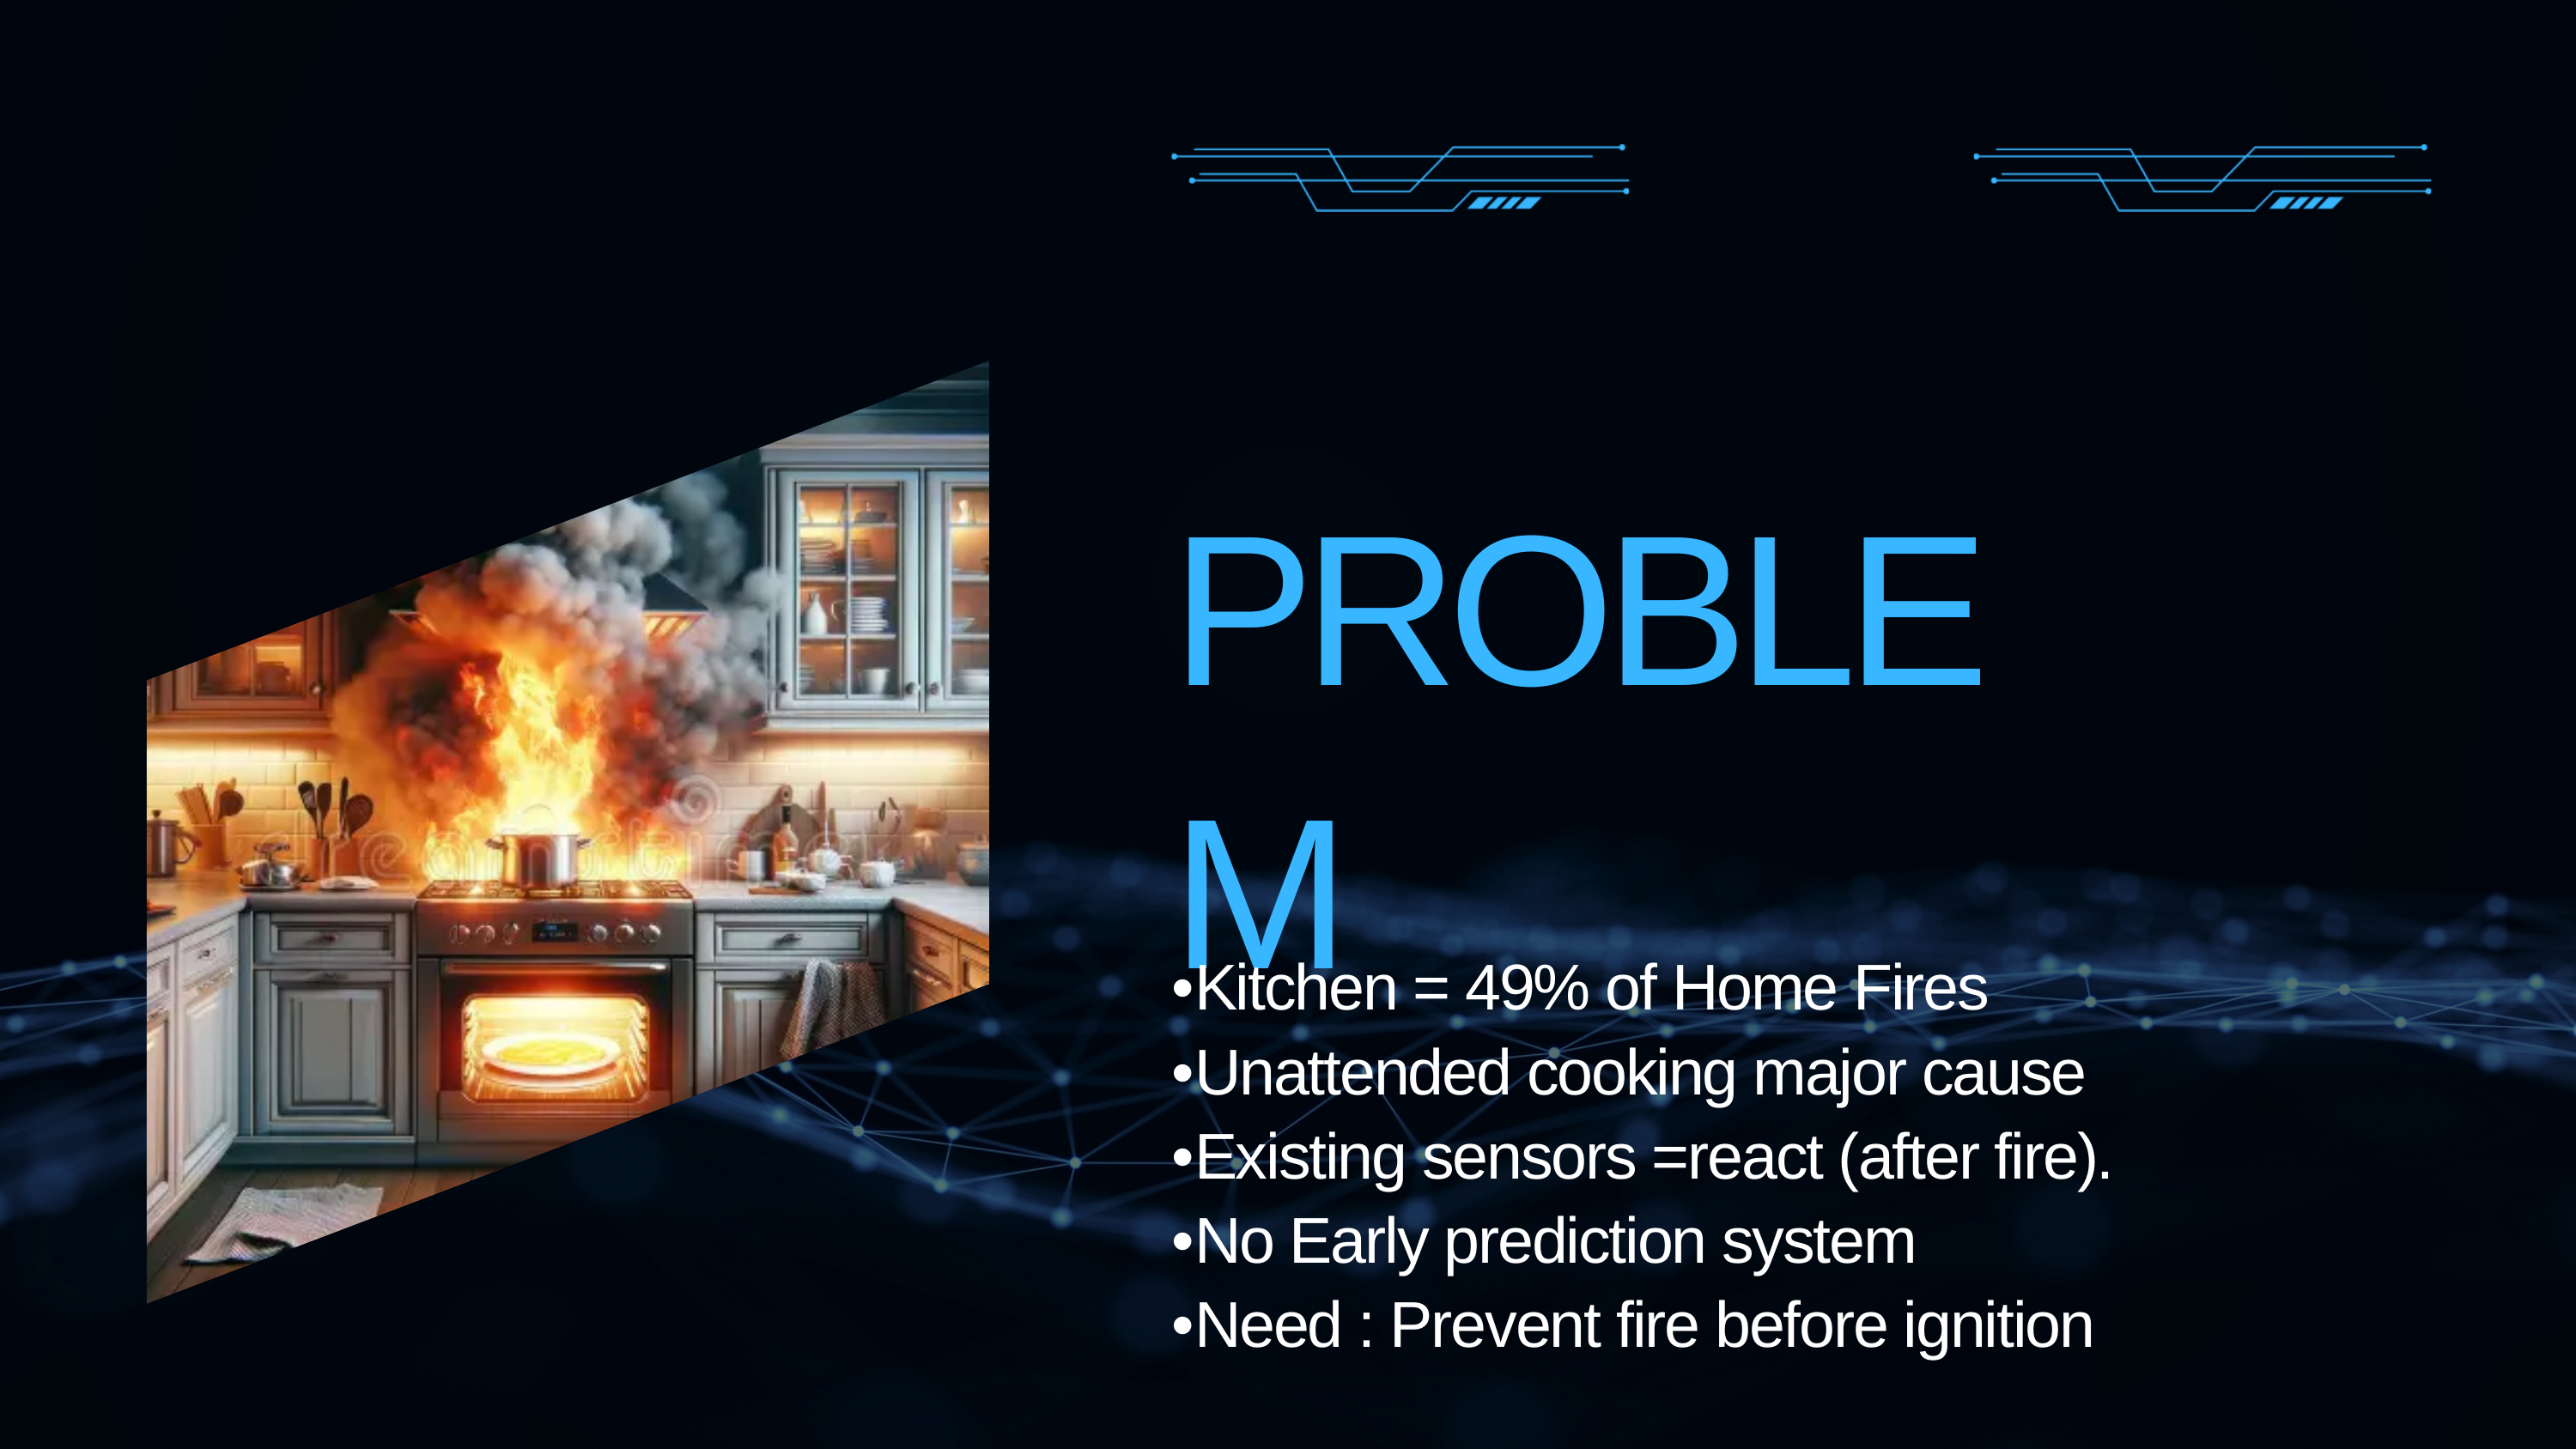

PROBLEM
•Kitchen = 49% of Home Fires
•Unattended cooking major cause
•Existing sensors =react (after fire).
•No Early prediction system
•Need : Prevent fire before ignition